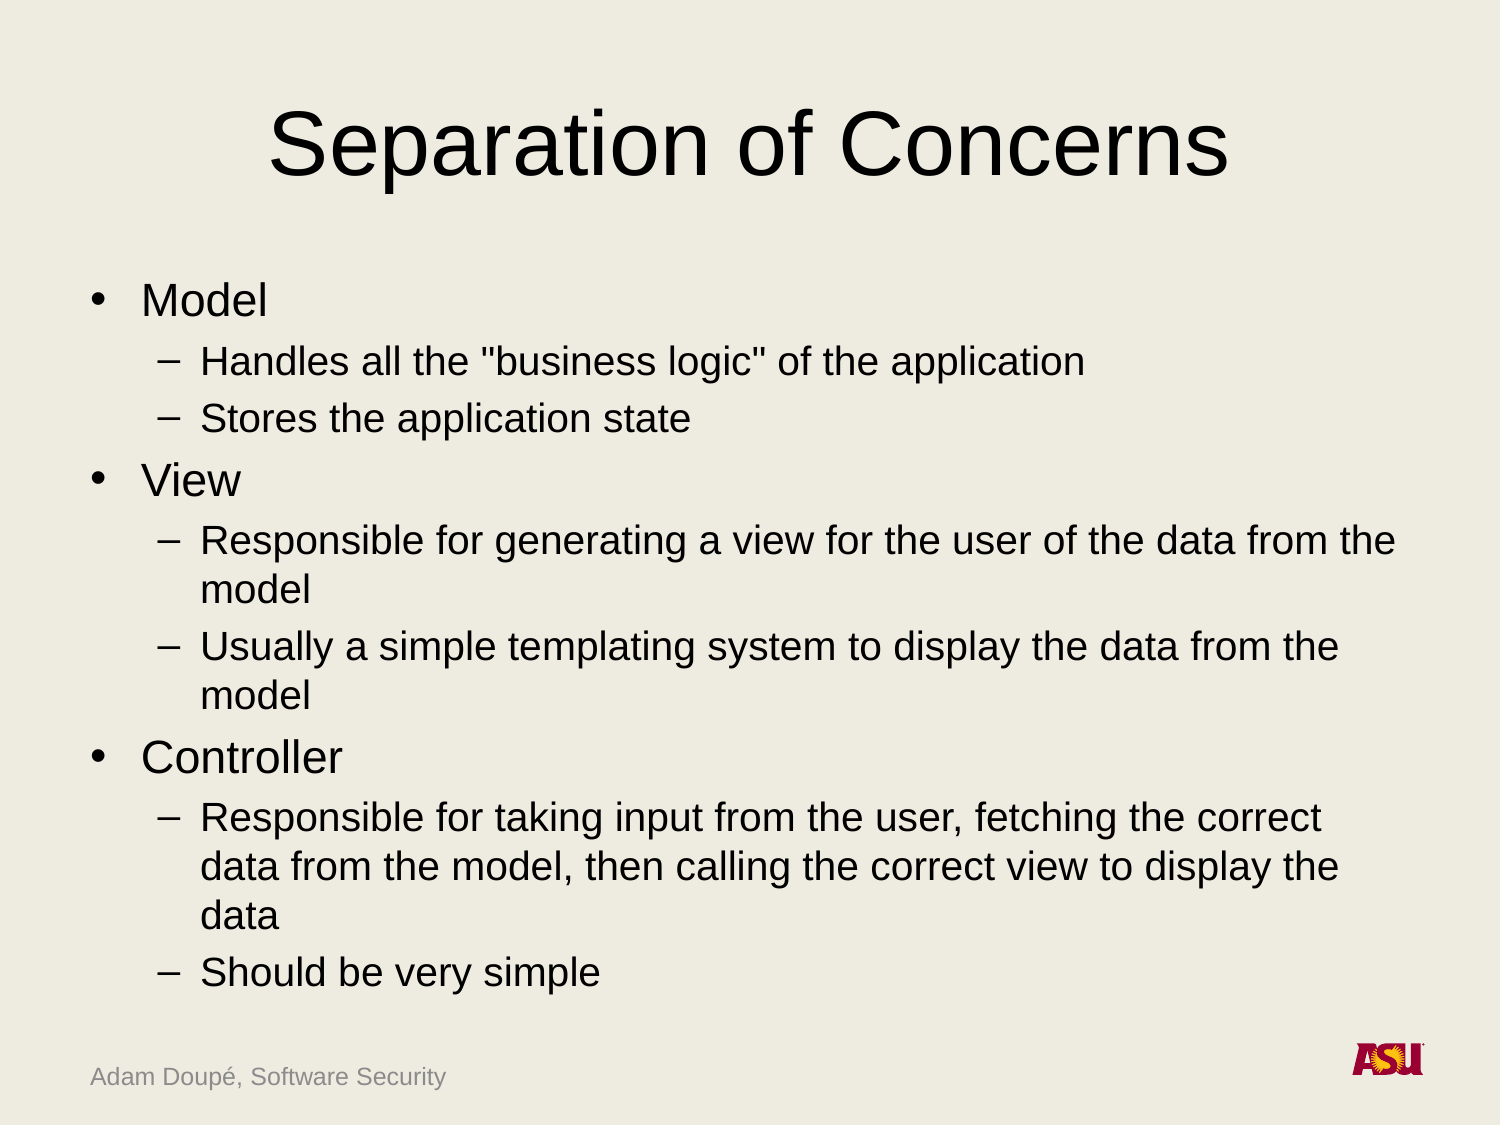

# Separation of Concerns
Model
Handles all the "business logic" of the application
Stores the application state
View
Responsible for generating a view for the user of the data from the model
Usually a simple templating system to display the data from the model
Controller
Responsible for taking input from the user, fetching the correct data from the model, then calling the correct view to display the data
Should be very simple